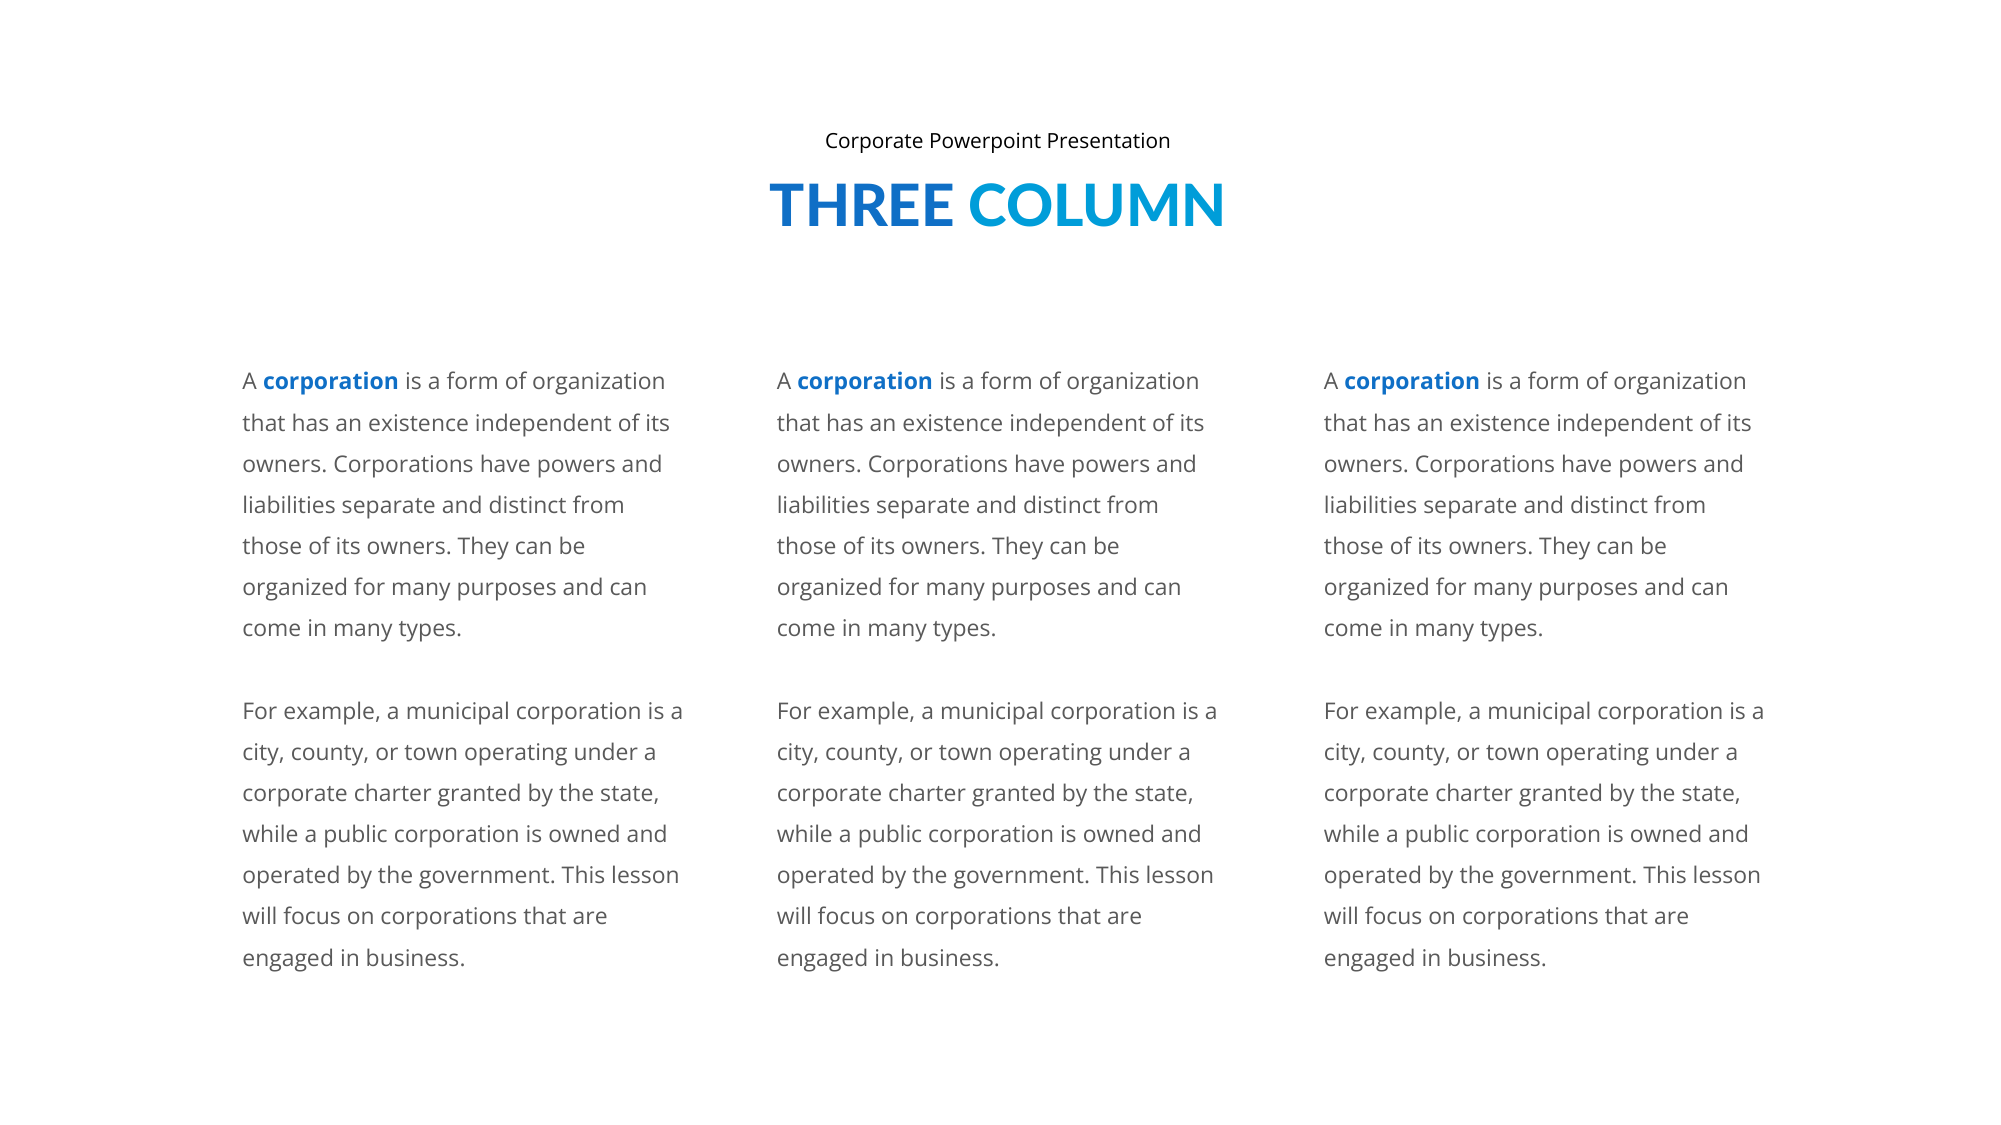

Corporate Powerpoint Presentation
THREE COLUMN
A corporation is a form of organization that has an existence independent of its owners. Corporations have powers and liabilities separate and distinct from those of its owners. They can be organized for many purposes and can come in many types.

For example, a municipal corporation is a city, county, or town operating under a corporate charter granted by the state, while a public corporation is owned and operated by the government. This lesson will focus on corporations that are engaged in business.
A corporation is a form of organization that has an existence independent of its owners. Corporations have powers and liabilities separate and distinct from those of its owners. They can be organized for many purposes and can come in many types.

For example, a municipal corporation is a city, county, or town operating under a corporate charter granted by the state, while a public corporation is owned and operated by the government. This lesson will focus on corporations that are engaged in business.
A corporation is a form of organization that has an existence independent of its owners. Corporations have powers and liabilities separate and distinct from those of its owners. They can be organized for many purposes and can come in many types.

For example, a municipal corporation is a city, county, or town operating under a corporate charter granted by the state, while a public corporation is owned and operated by the government. This lesson will focus on corporations that are engaged in business.